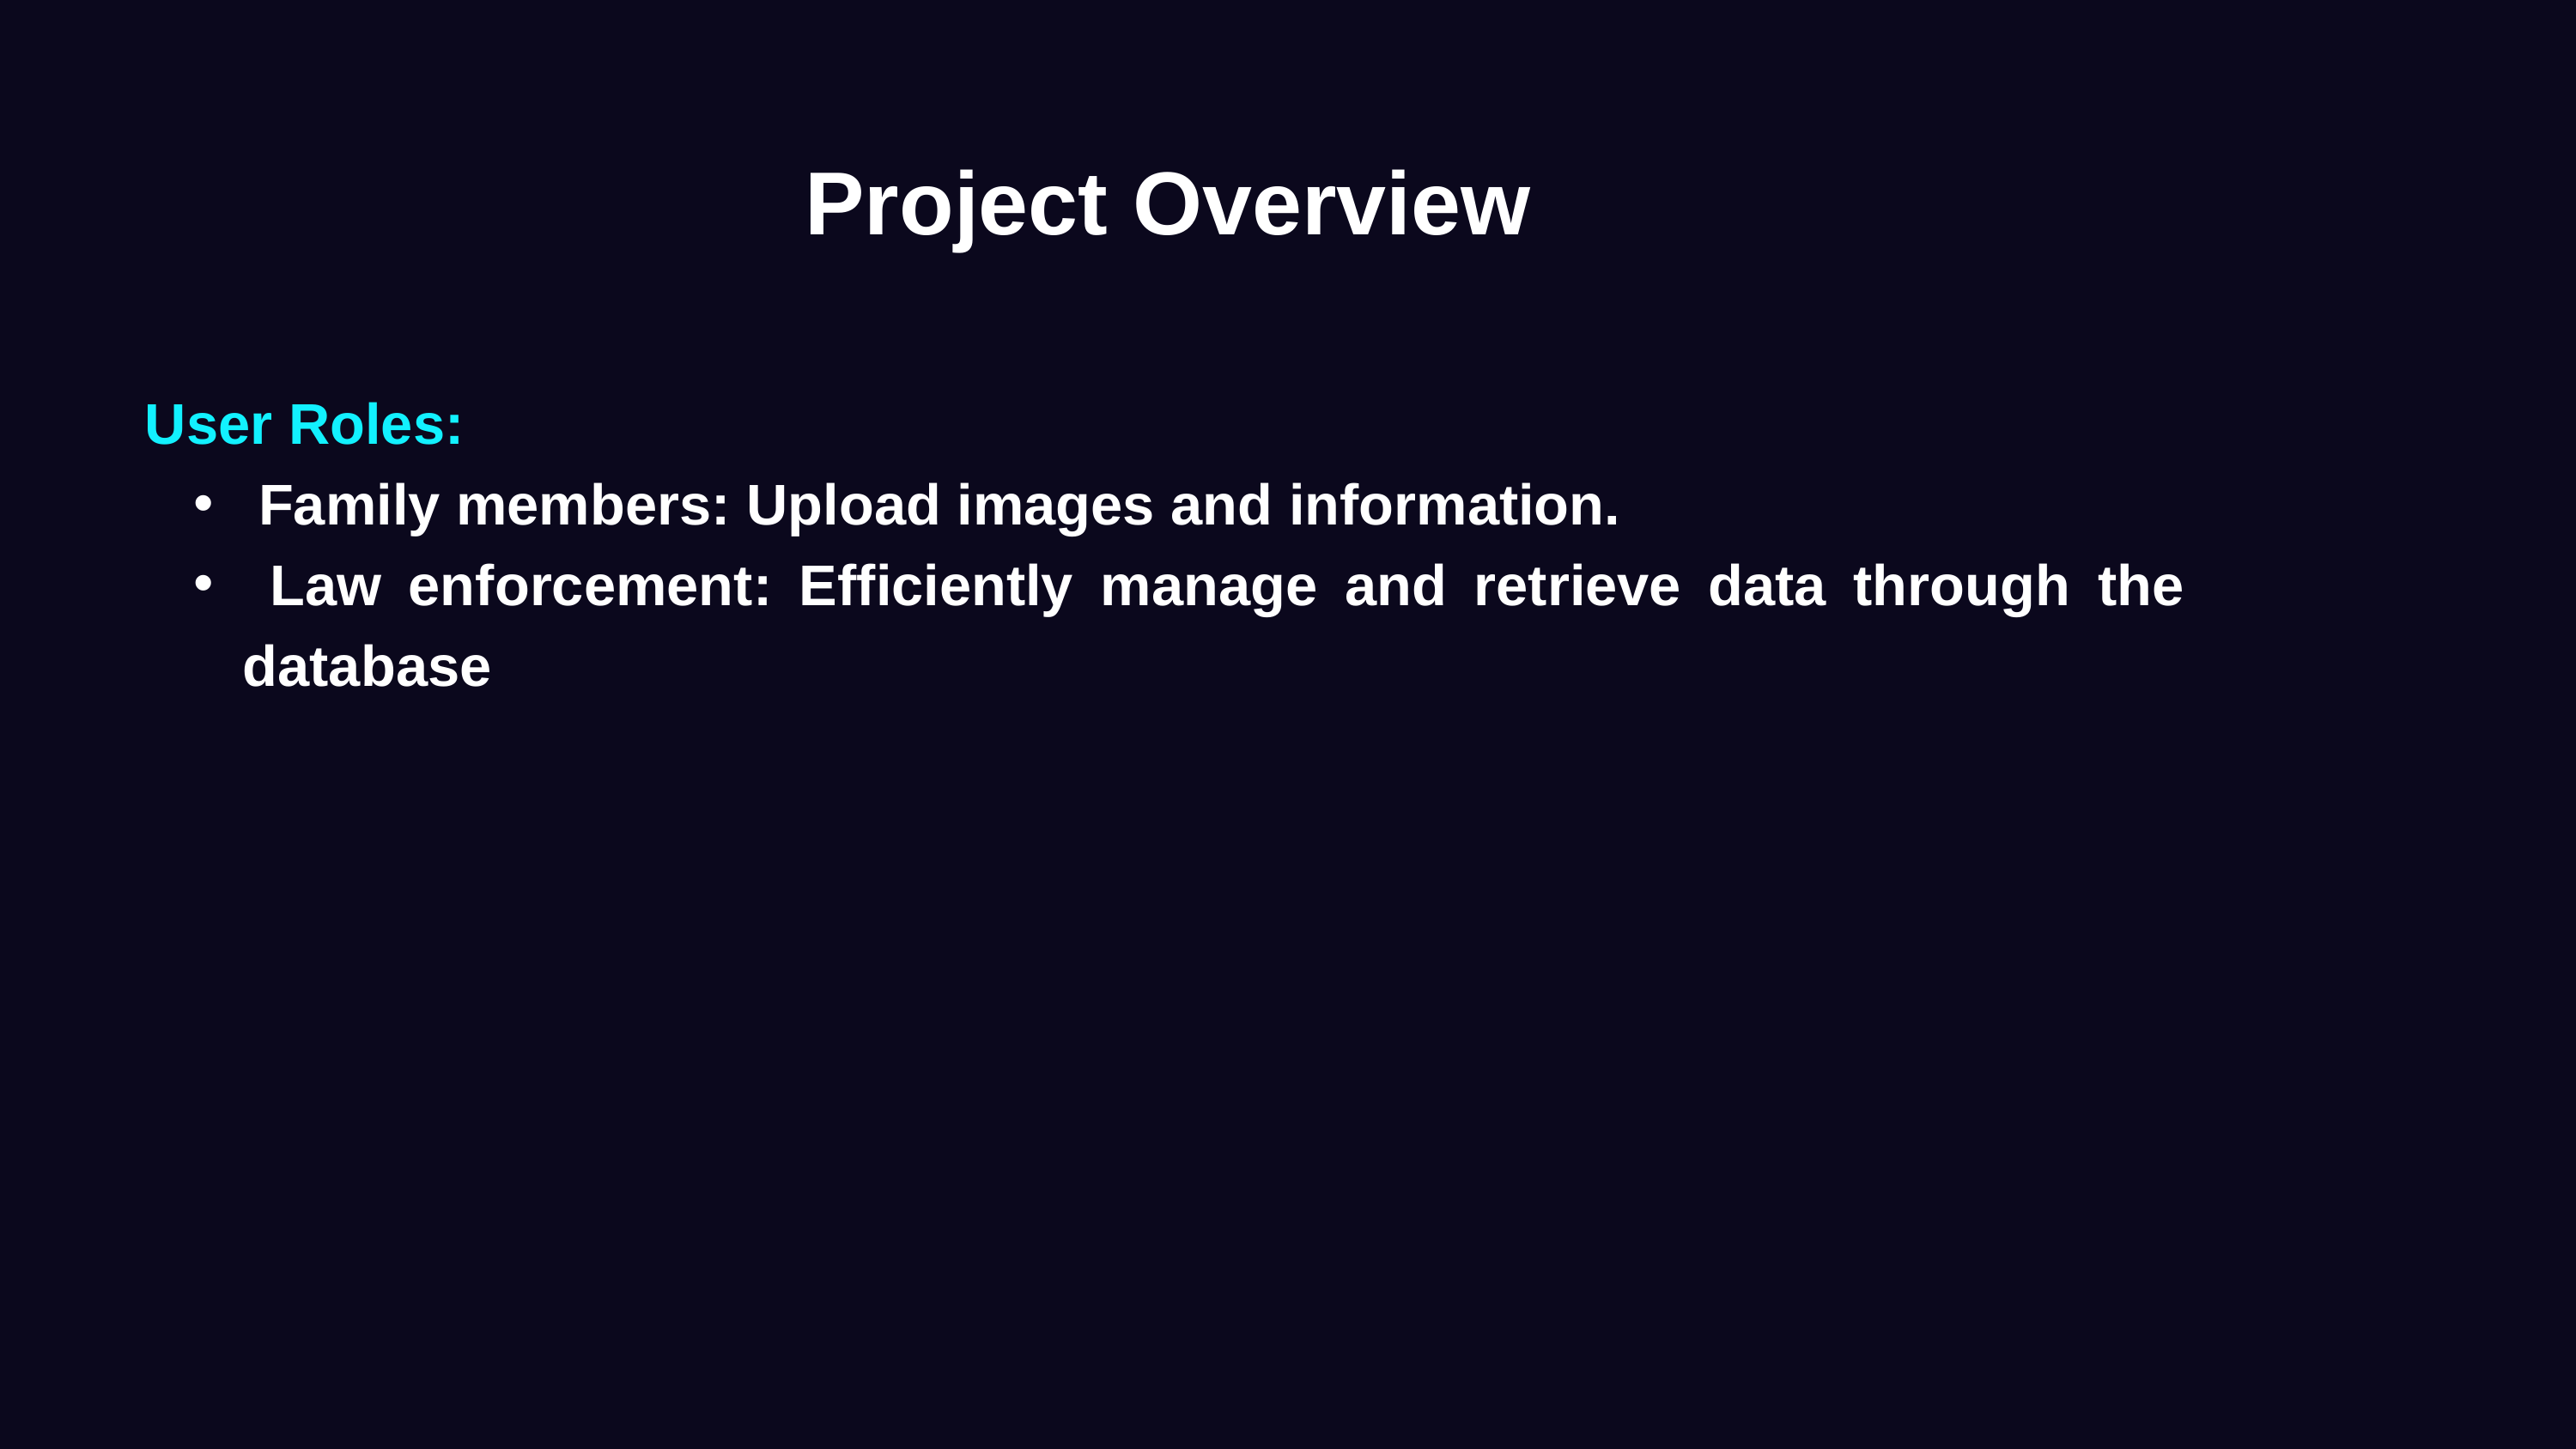

Project Overview
User Roles:
 Family members: Upload images and information.
 Law enforcement: Efficiently manage and retrieve data through the database